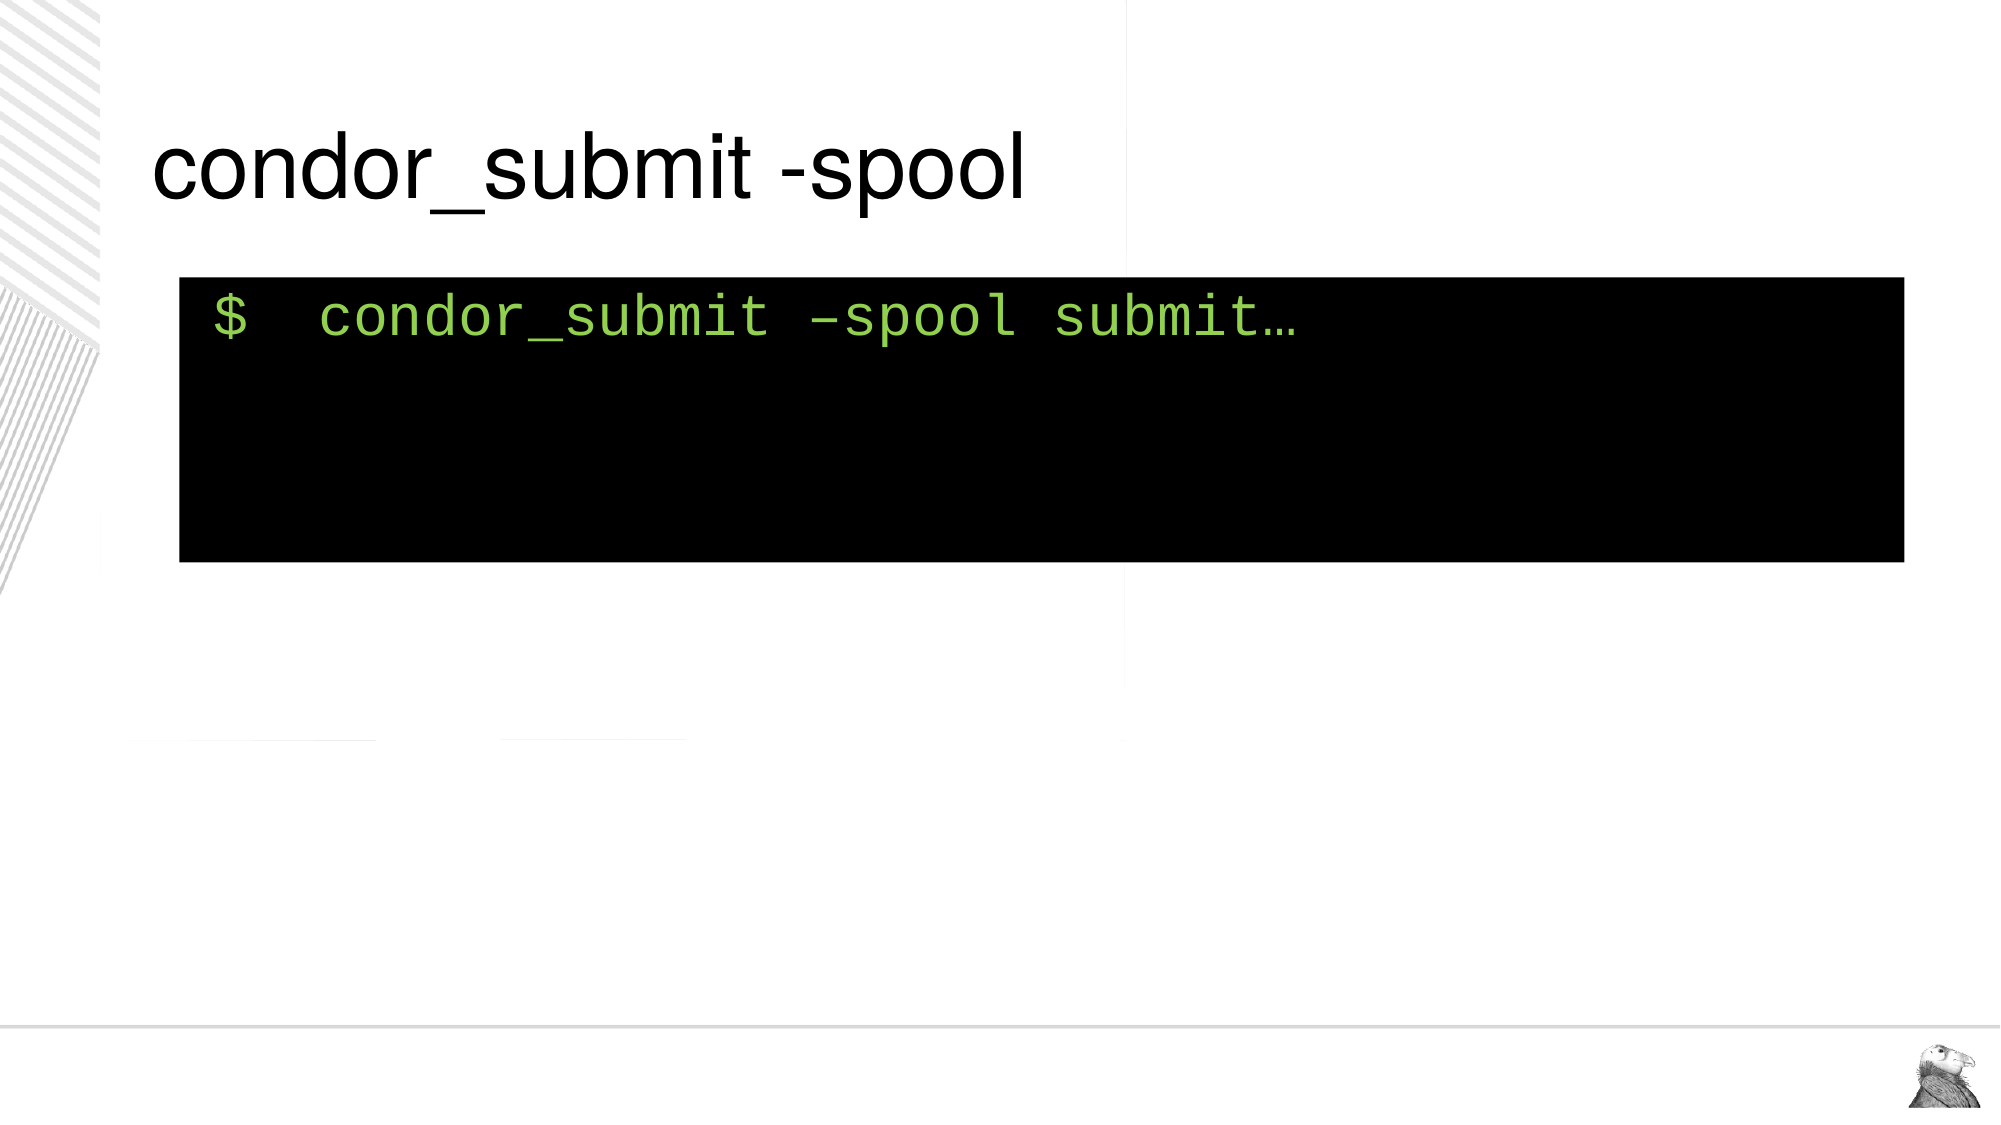

# condor_submit -spool
$  condor_submit –spool submit…